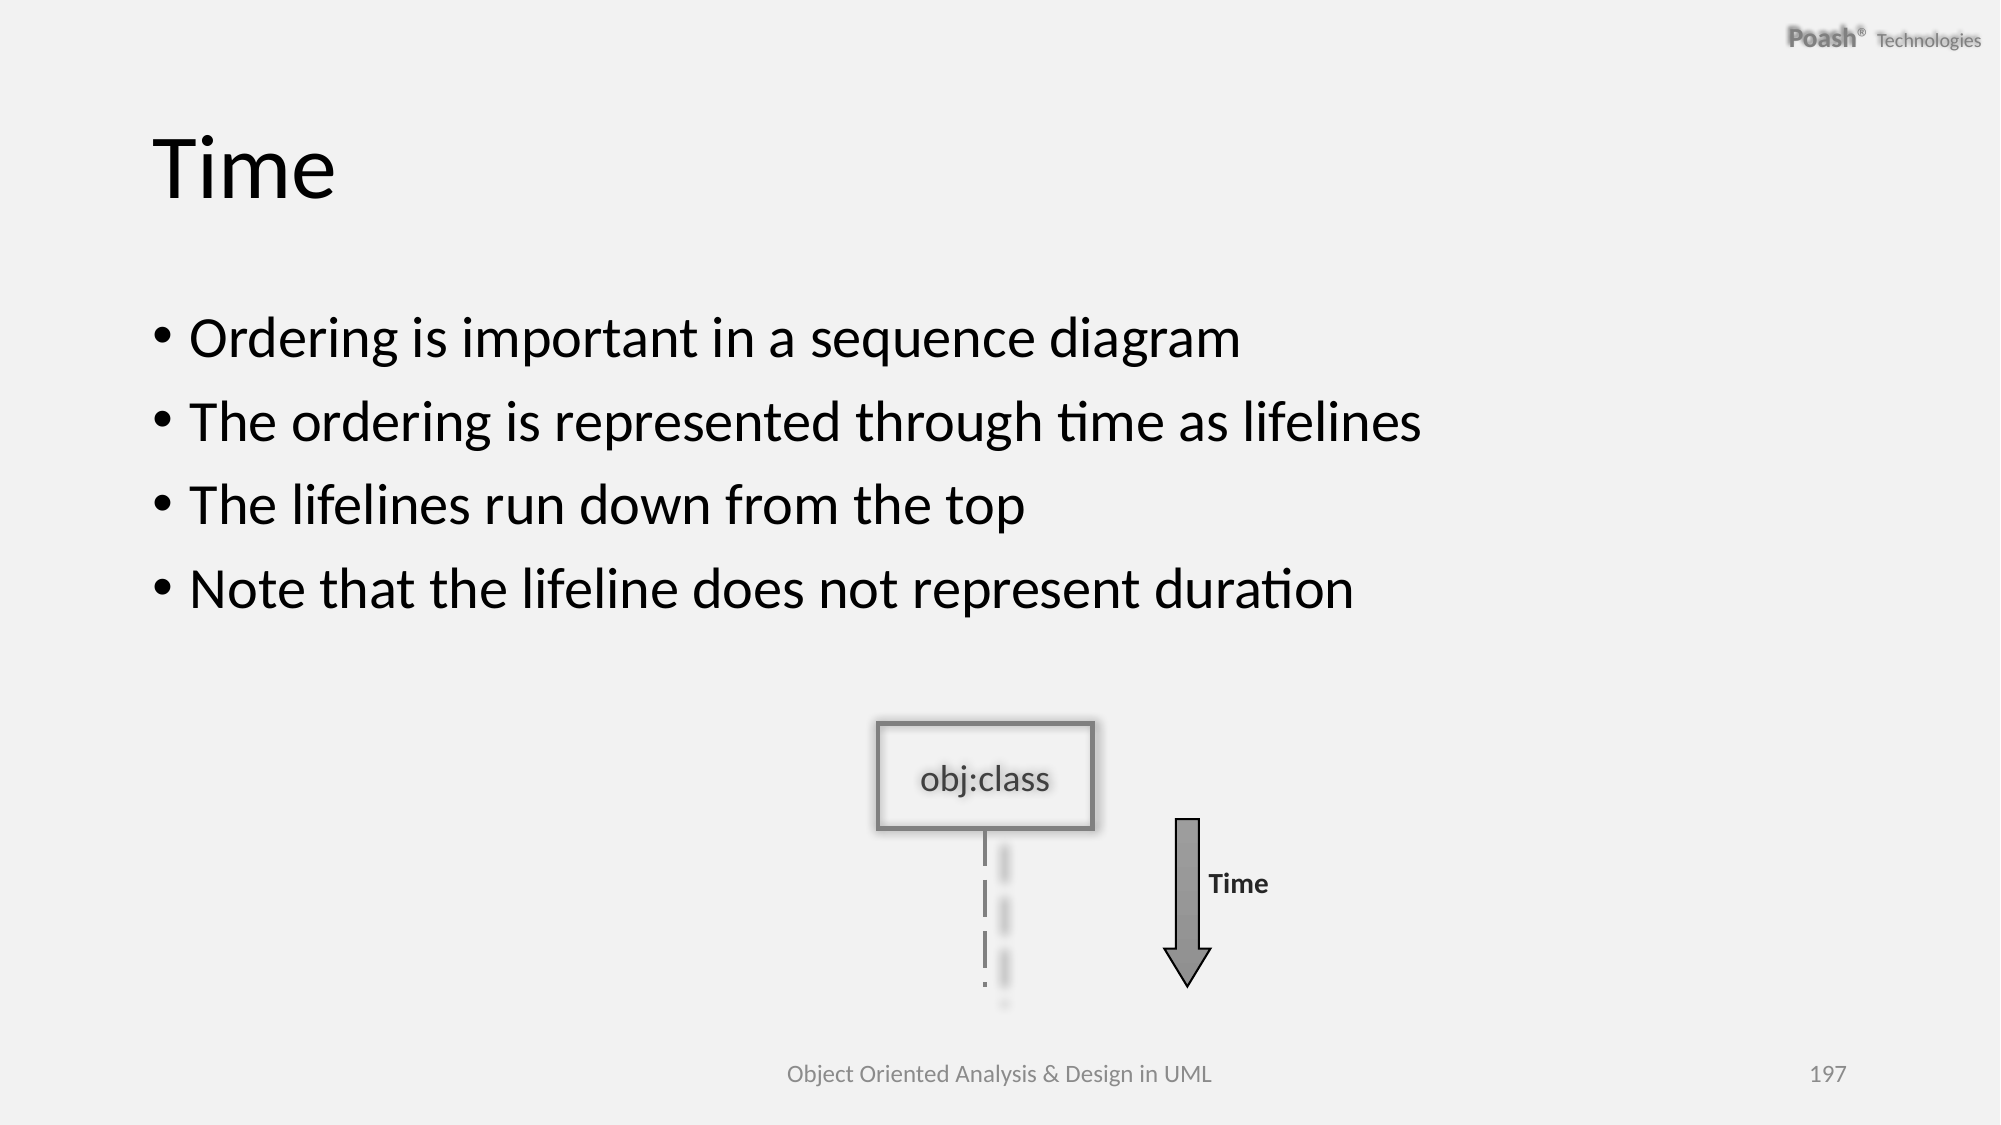

# Time
Ordering is important in a sequence diagram
The ordering is represented through time as lifelines
The lifelines run down from the top
Note that the lifeline does not represent duration
obj:class

Time
Object Oriented Analysis & Design in UML
197